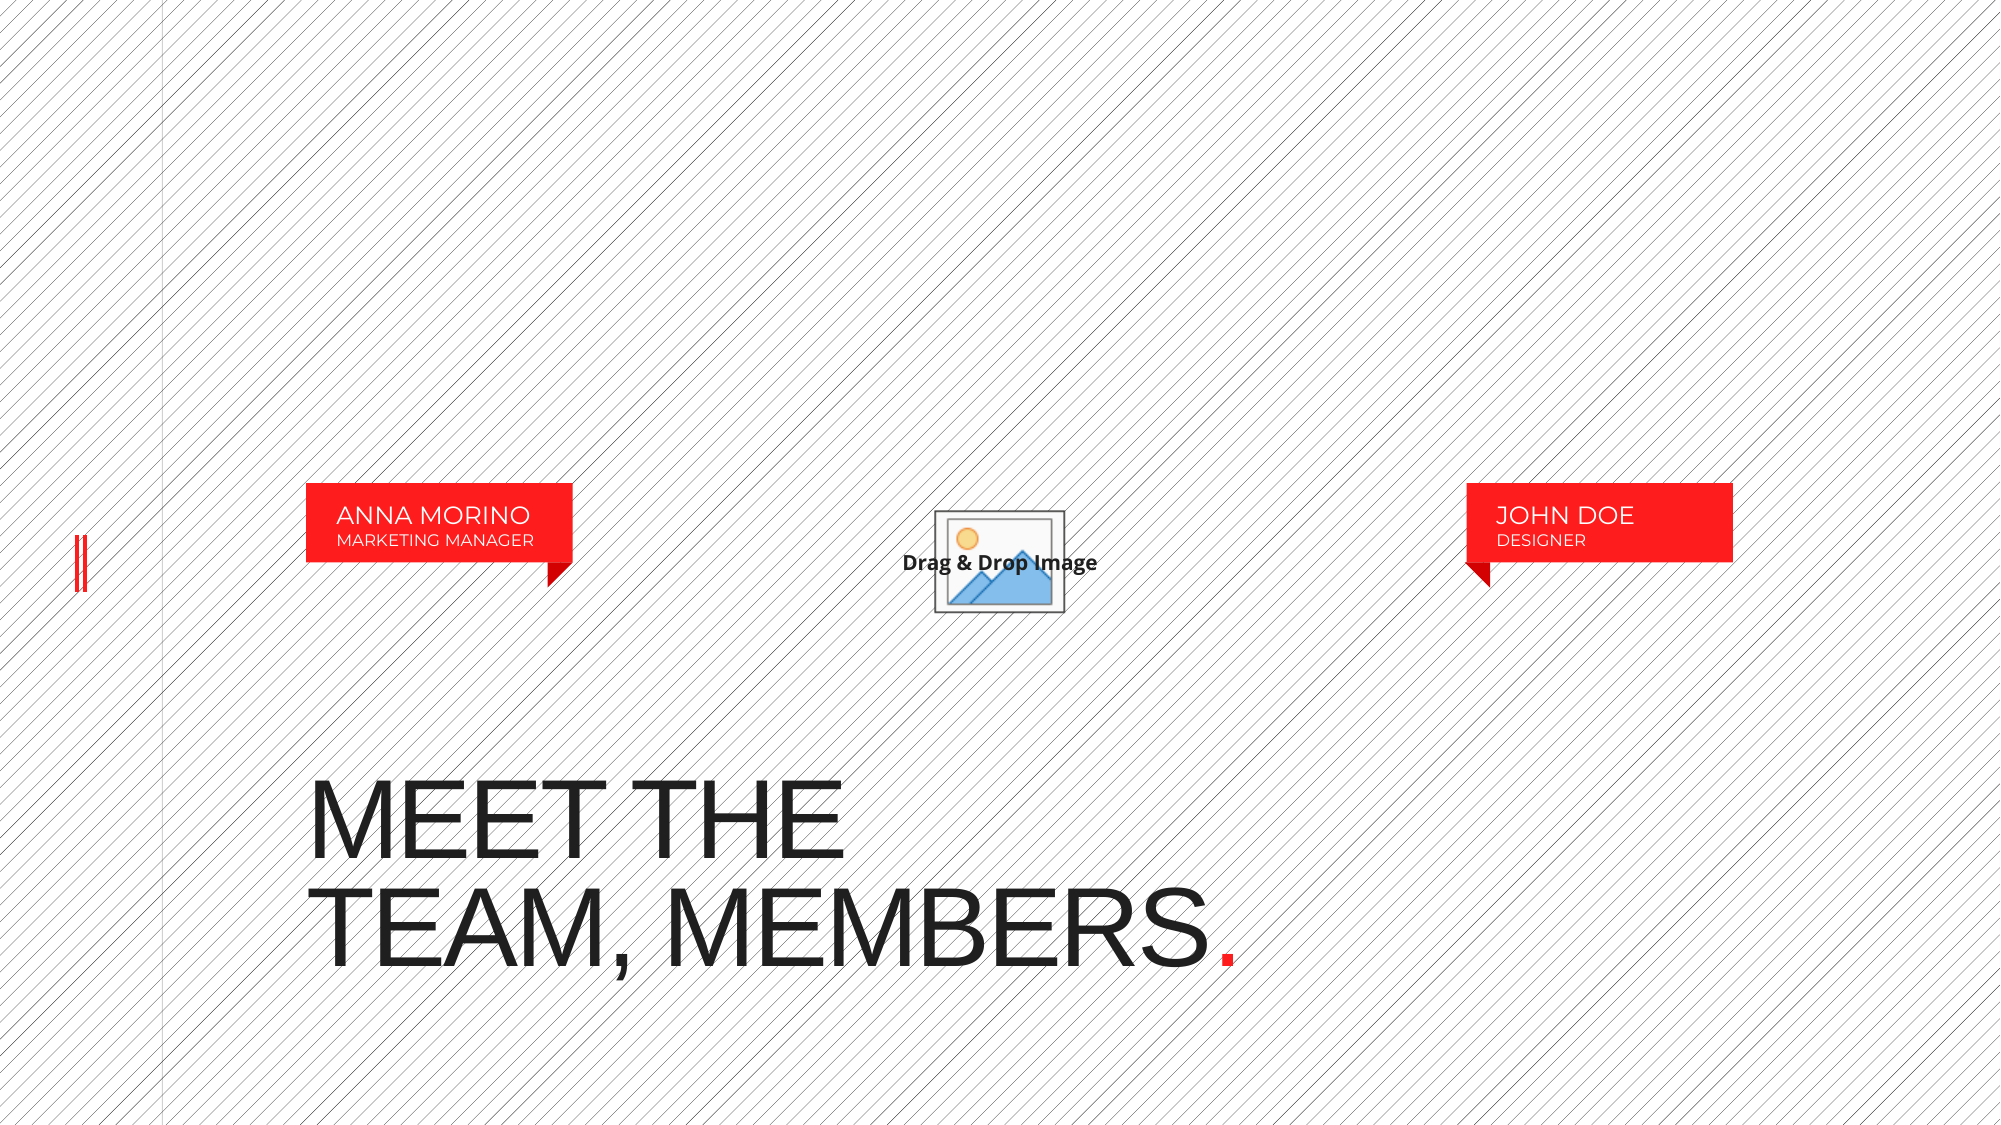

ANNA MORINO
MARKETING MANAGER
JOHN DOE
DESIGNER

# MEET THE TEAM, MEMBERS.
52